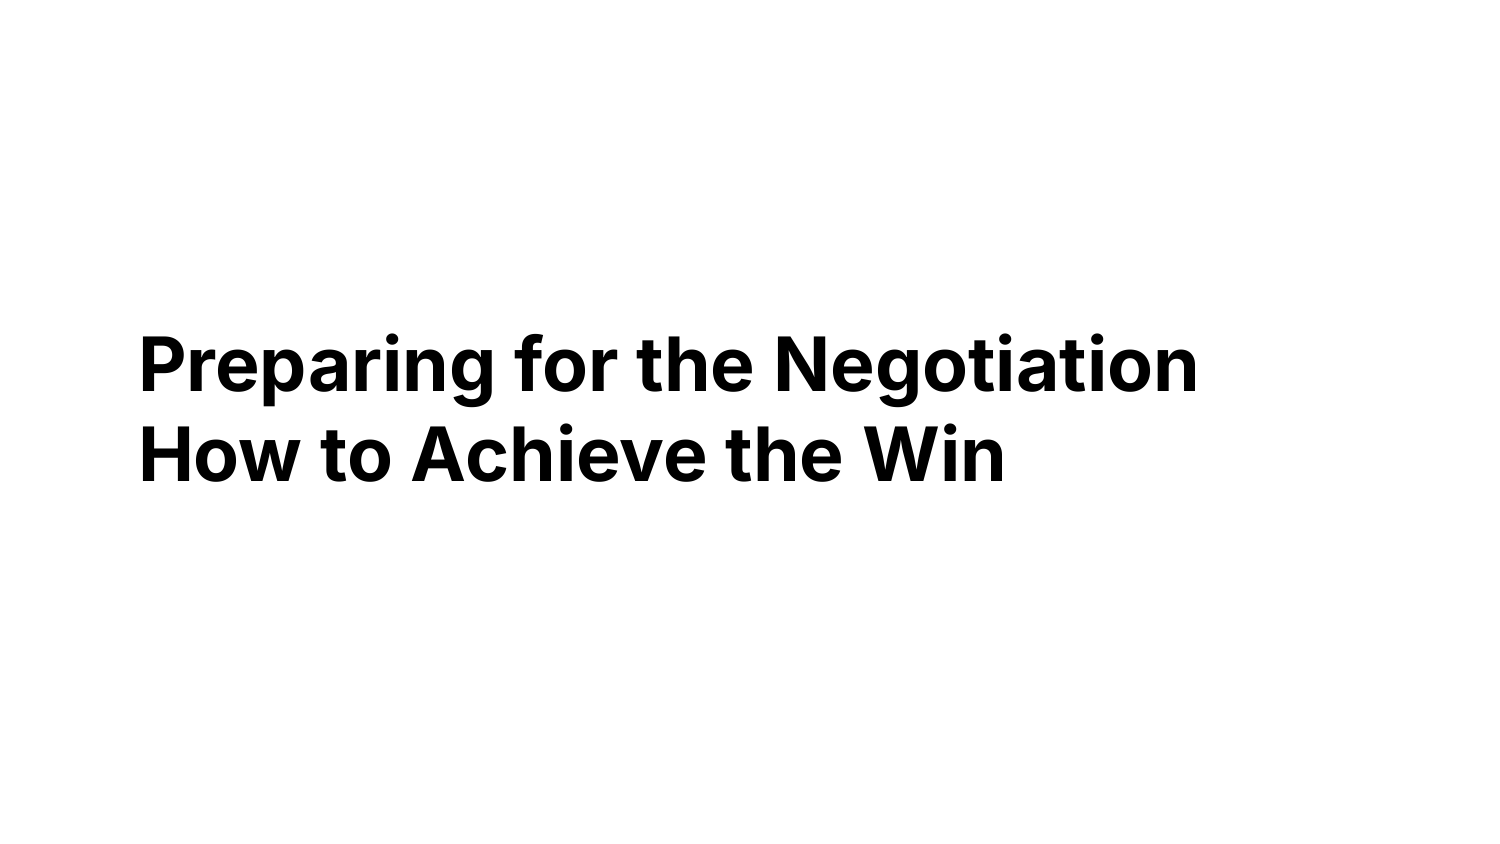

Preparing for the Negotiation:
How to Achieve the Win